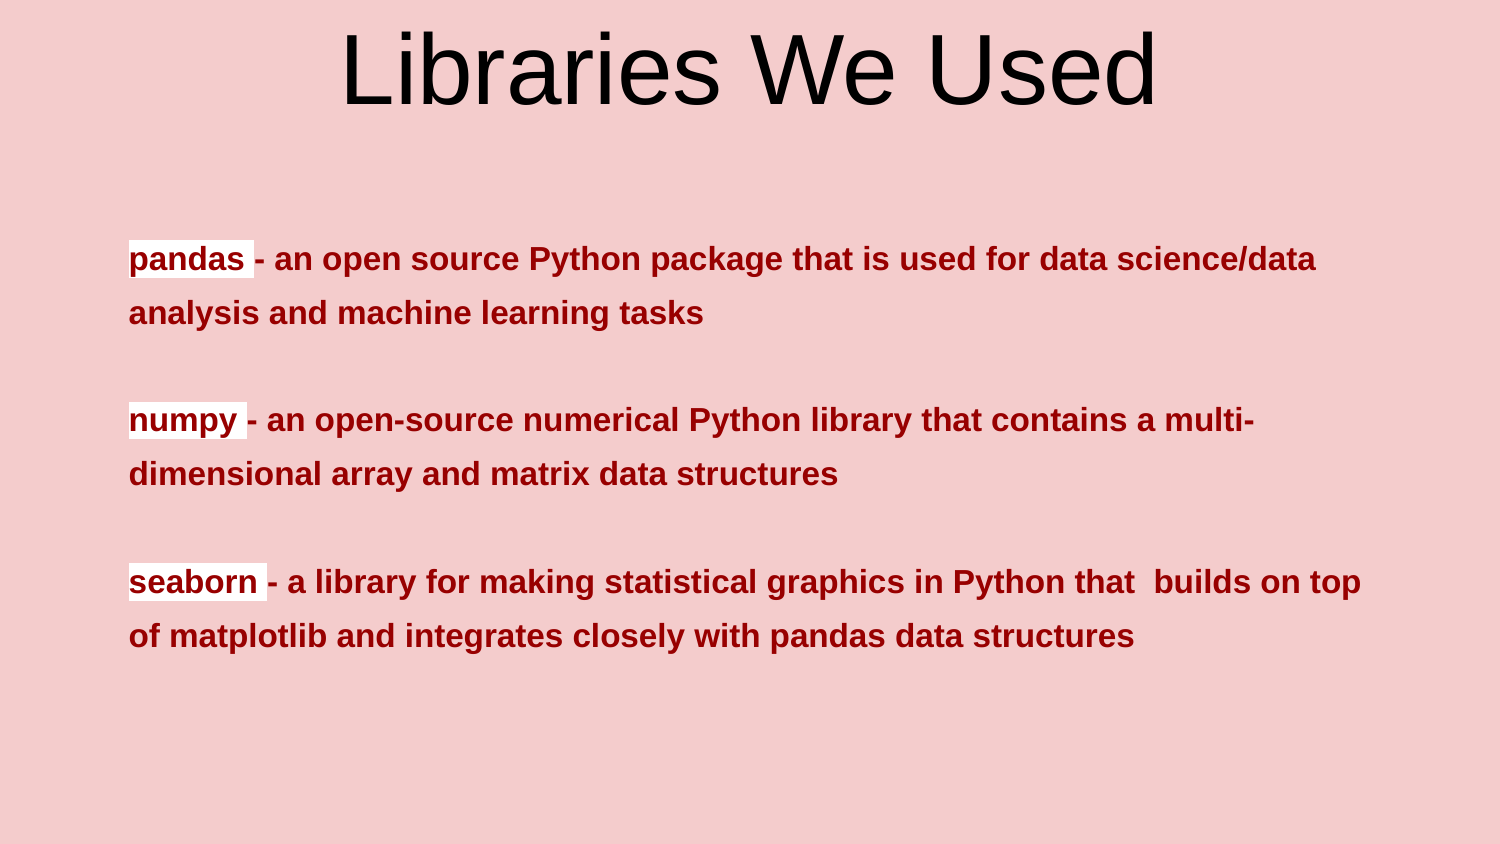

# Libraries We Used

pandas - an open source Python package that is used for data science/data analysis and machine learning tasks

numpy - an open-source numerical Python library that contains a multi-dimensional array and matrix data structures

seaborn - a library for making statistical graphics in Python that  builds on top of matplotlib and integrates closely with pandas data structures